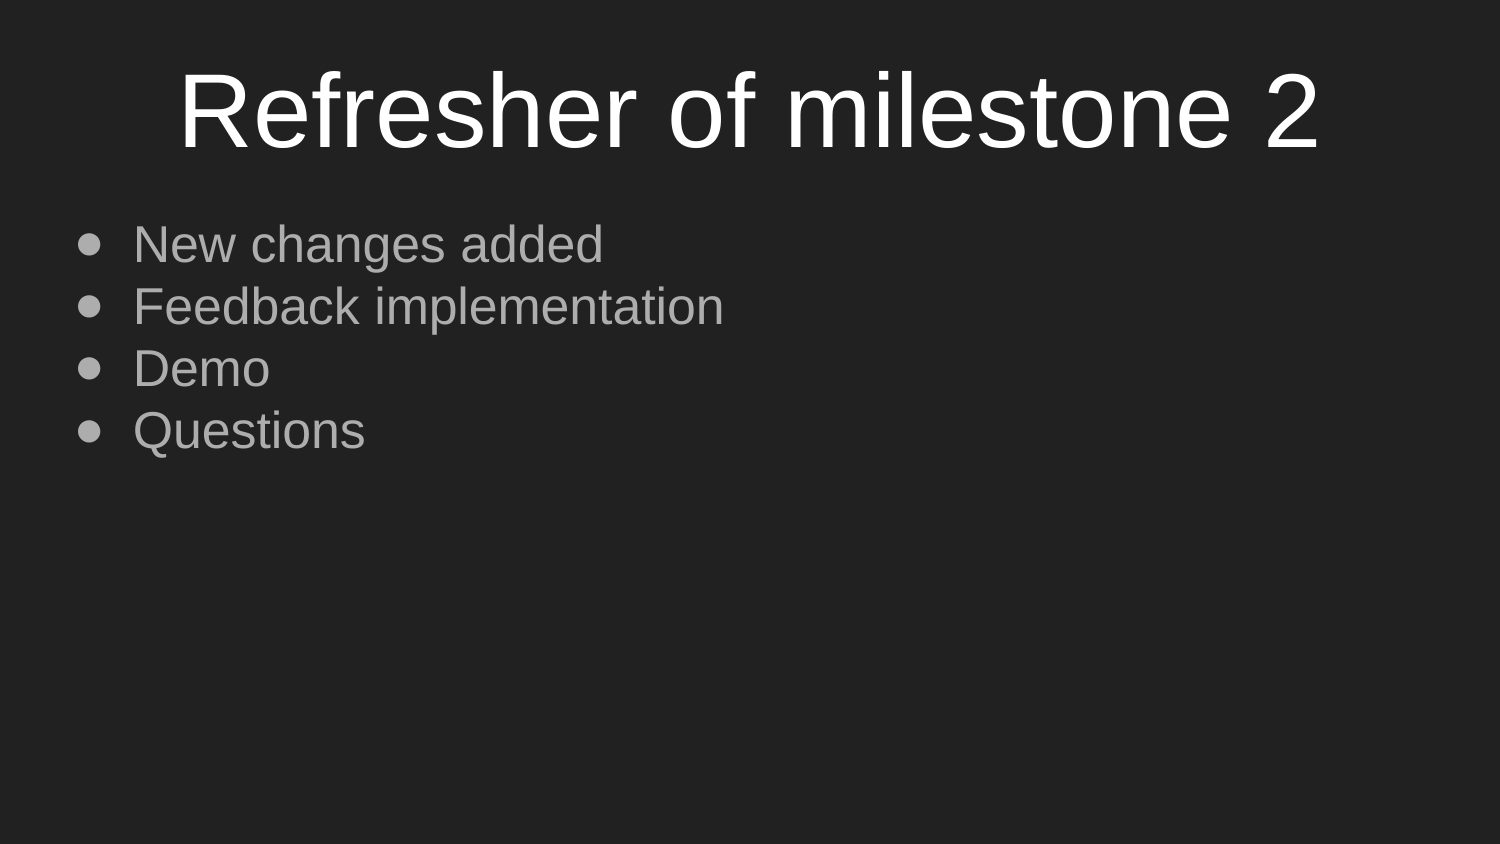

# Refresher of milestone 2
New changes added
Feedback implementation
Demo
Questions